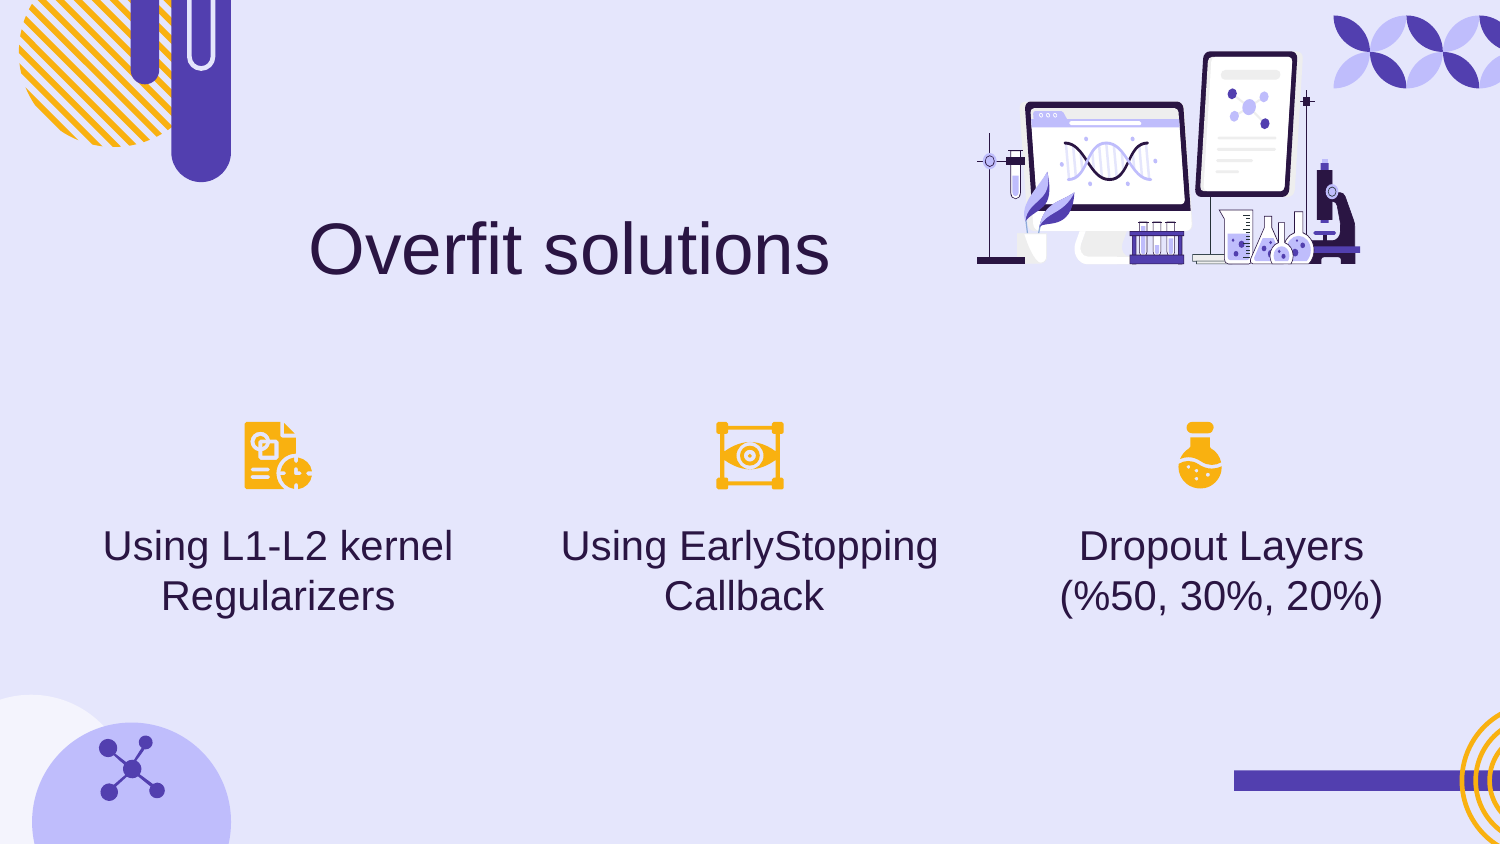

Overfit solutions

Using L1-L2 kernel Regularizers
Using EarlyStopping Callback
Dropout Layers (%50, 30%, 20%)